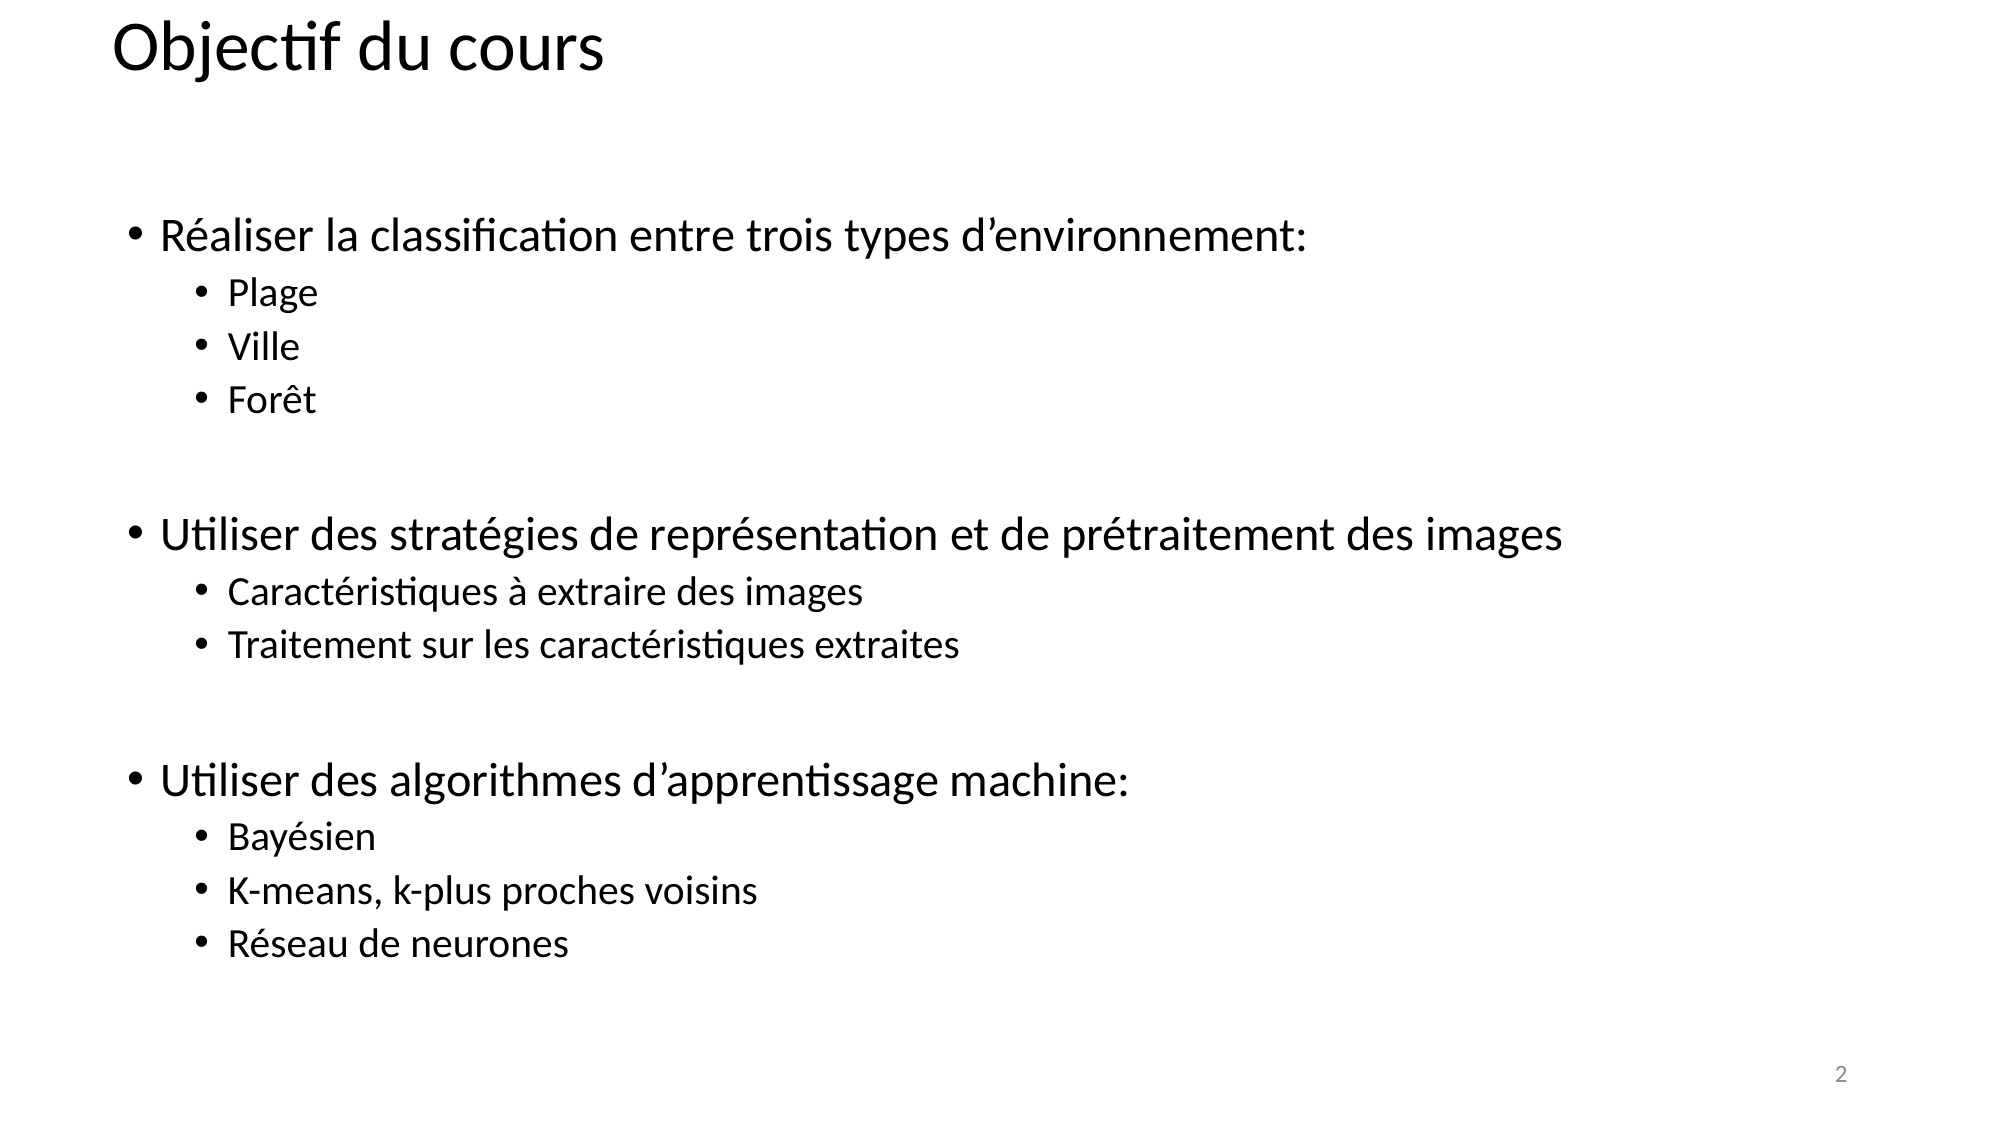

# Objectif du cours
Réaliser la classification entre trois types d’environnement:
Plage
Ville
Forêt

Utiliser des stratégies de représentation et de prétraitement des images
Caractéristiques à extraire des images
Traitement sur les caractéristiques extraites

Utiliser des algorithmes d’apprentissage machine:
Bayésien
K-means, k-plus proches voisins
Réseau de neurones

2